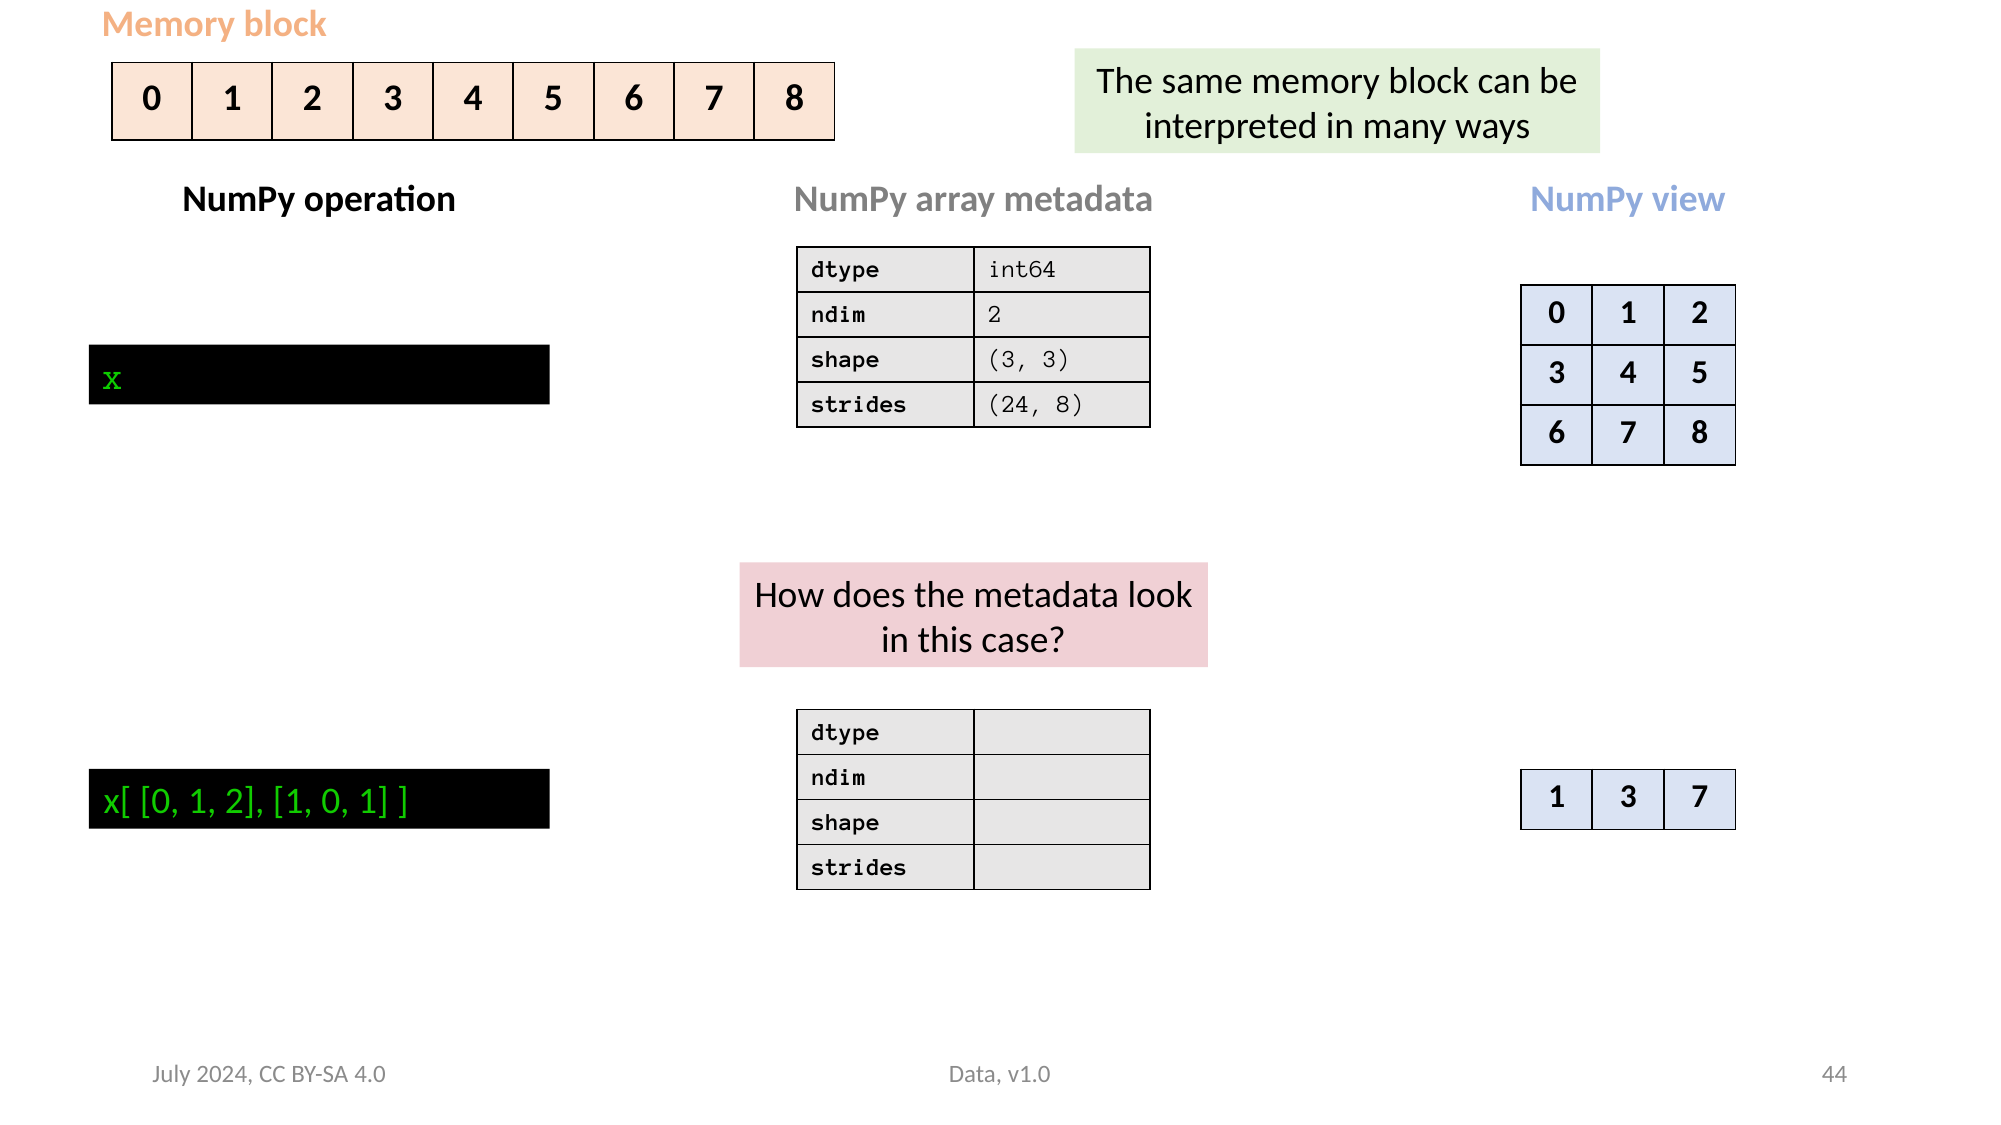

Memory block
The same memory block can be interpreted in many ways
| 0 | 1 | 2 | 3 | 4 | 5 | 6 | 7 | 8 |
| --- | --- | --- | --- | --- | --- | --- | --- | --- |
NumPy operation
NumPy array metadata
NumPy view
| dtype | int64 |
| --- | --- |
| ndim | 2 |
| shape | (3, 3) |
| strides | (24, 8) |
| 0 | 1 | 2 |
| --- | --- | --- |
| 3 | 4 | 5 |
| 6 | 7 | 8 |
x
How does the metadata look in this case?
| dtype |  |
| --- | --- |
| ndim |  |
| shape |  |
| strides |  |
x[ [0, 1, 2], [1, 0, 1] ]
| 1 | 3 | 7 |
| --- | --- | --- |
July 2024, CC BY-SA 4.0
Data, v1.0
44